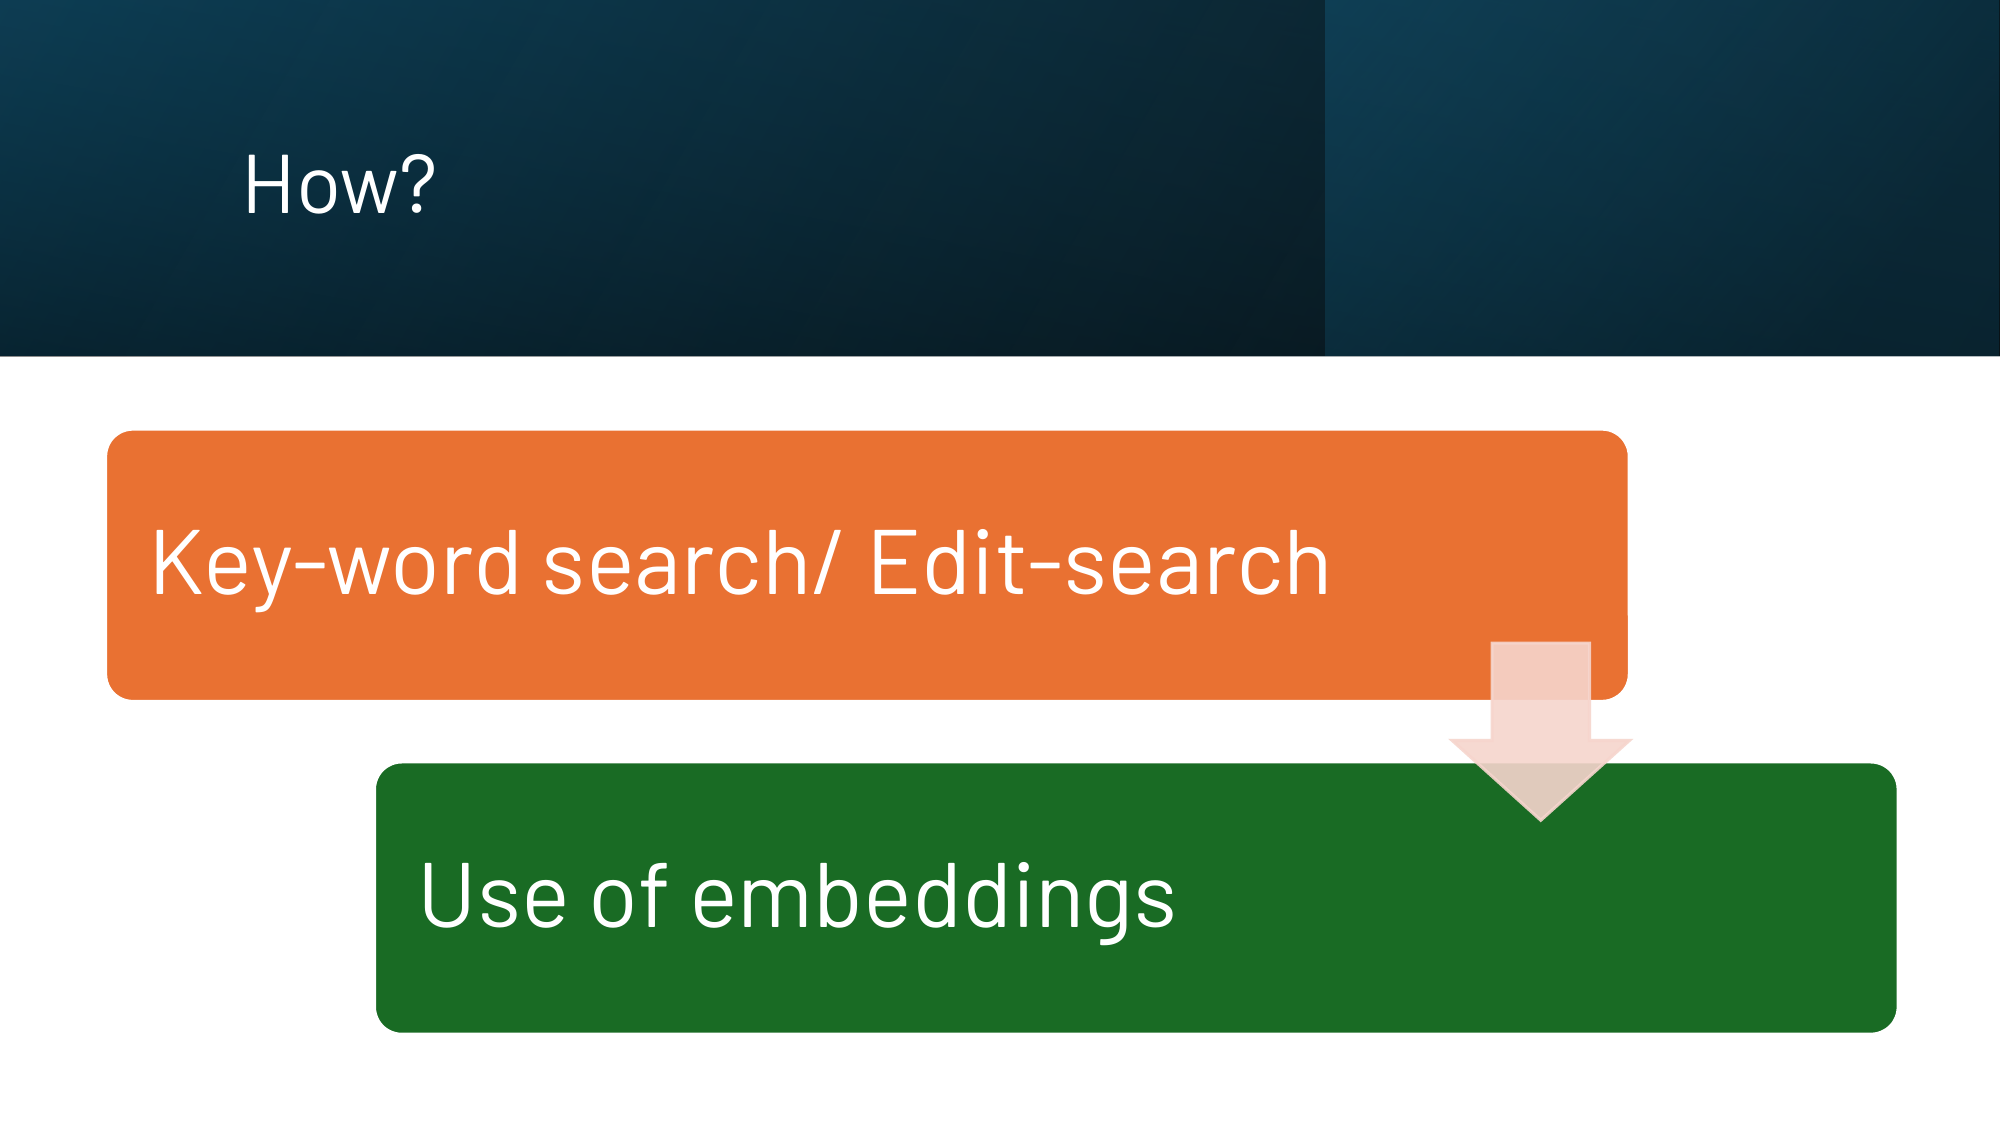

# How?
Key-word search/ Edit-search
Use of embeddings

50